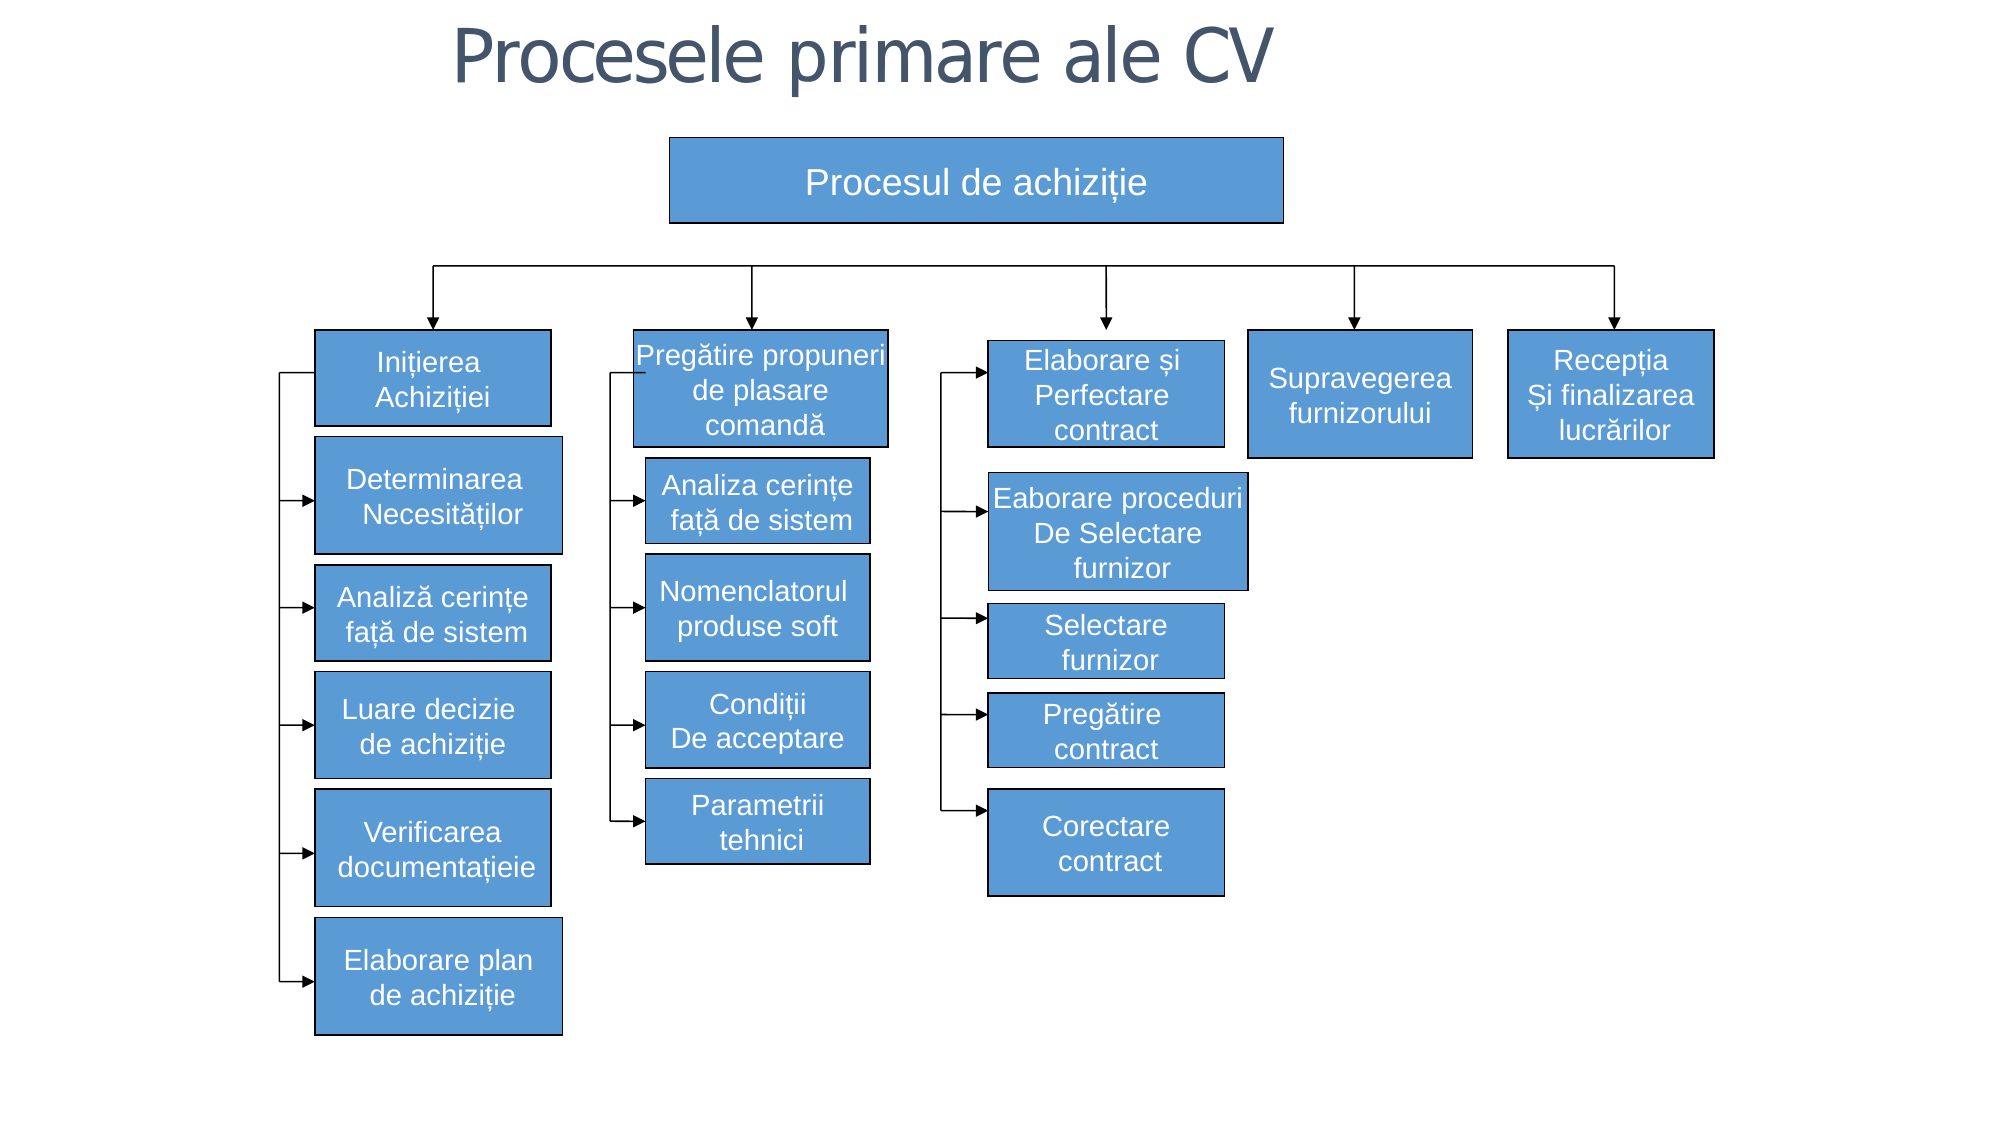

Procesele primare ale CV
Procesul de achiziție

Inițierea
Achiziției
Pregătire propuneri
 de plasare
 comandă
Supravegerea
furnizorului
Recepția
Și finalizarea
 lucrărilor
Elaborare și
Perfectare
contract

Determinarea
 Necesităților
Analiza cerințe
 față de sistem

Eaborare proceduri
De Selectare
 furnizor

Nomenclatorul
produse soft
Analiză cerințe
 față de sistem
Selectare
 furnizor

Luare decizie
de achiziție
Condiții
De acceptare
Pregătire
contract

Parametrii
 tehnici
Verificarea
 documentațieiе
Corectare
 contract

Elaborare plan
 de achiziție